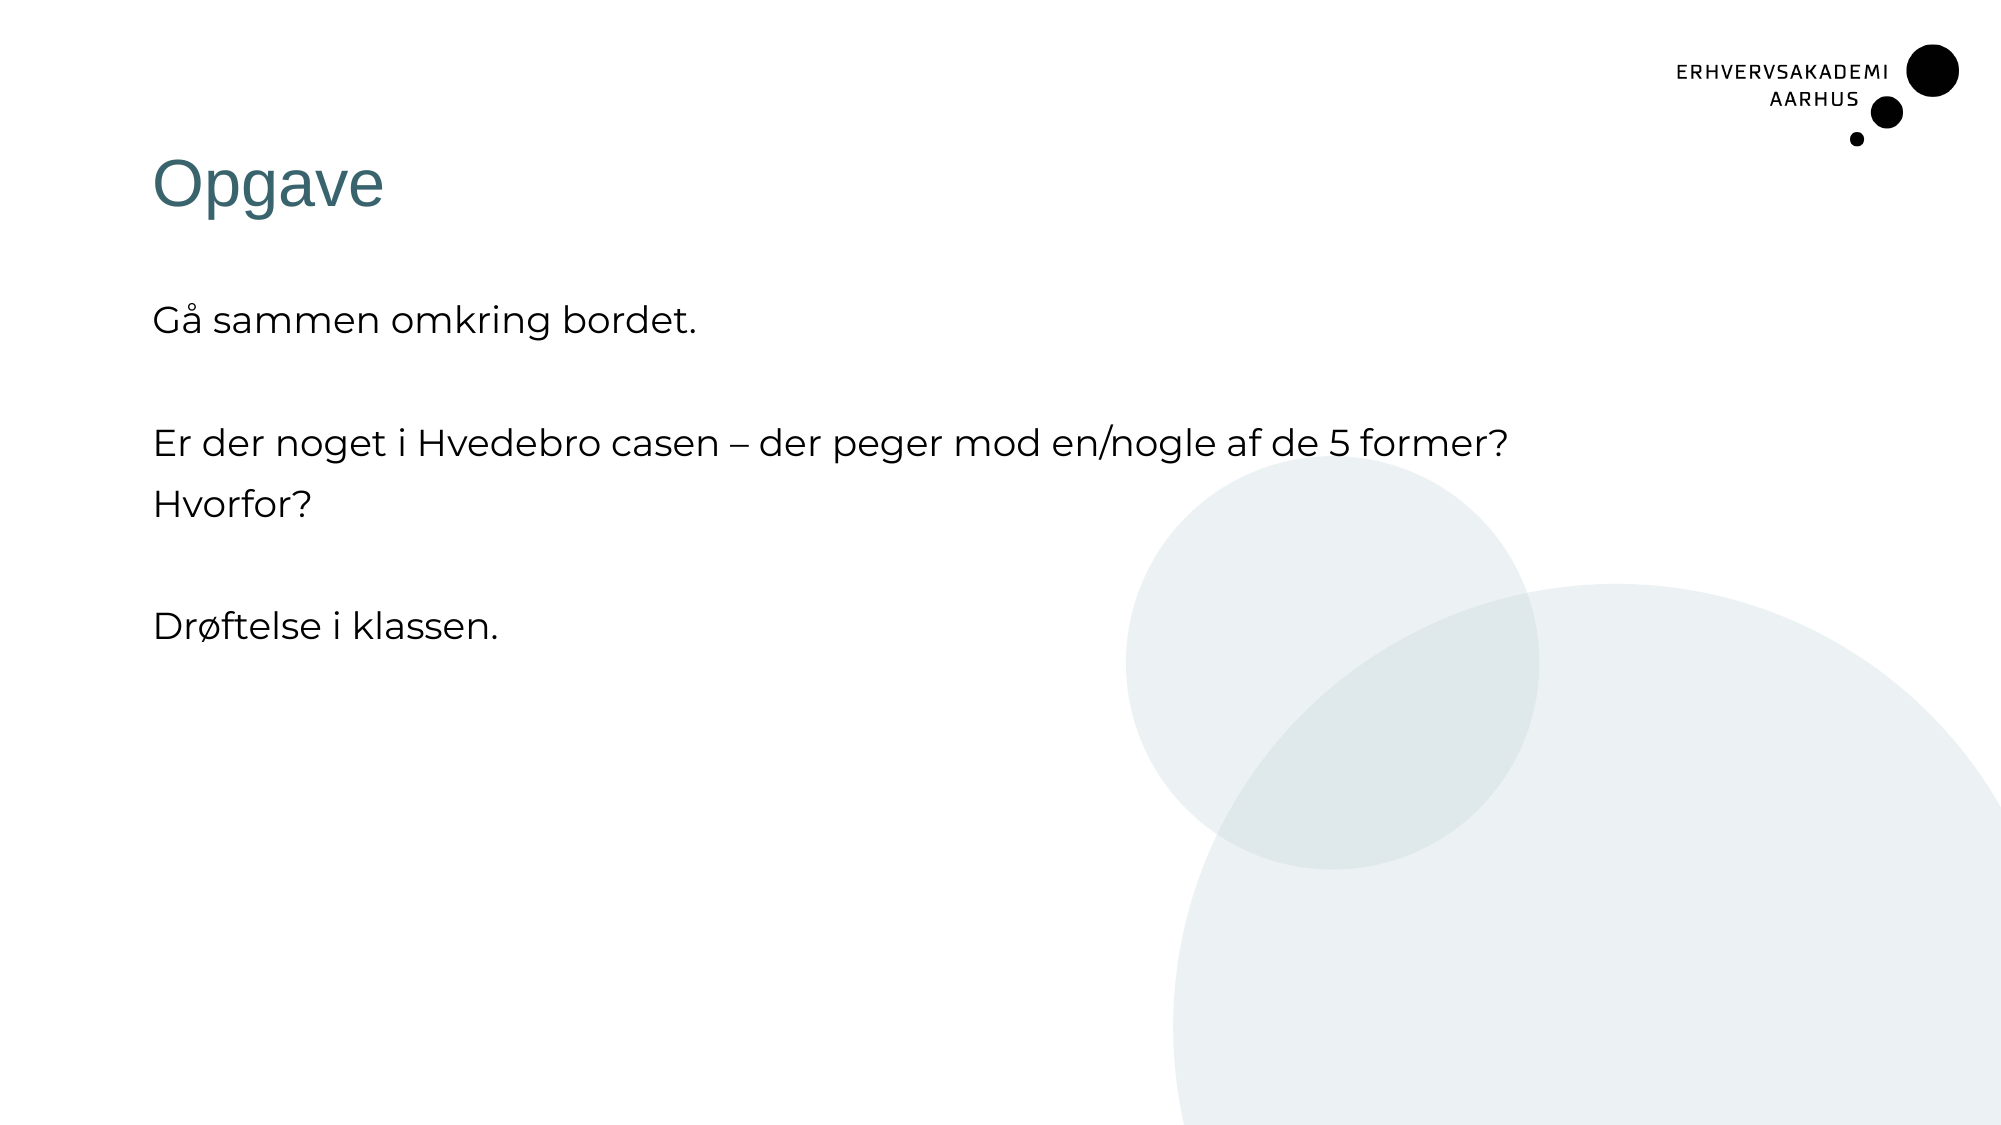

# Opgave
Gå sammen omkring bordet.

Er der noget i Hvedebro casen – der peger mod en/nogle af de 5 former?
Hvorfor?

Drøftelse i klassen.